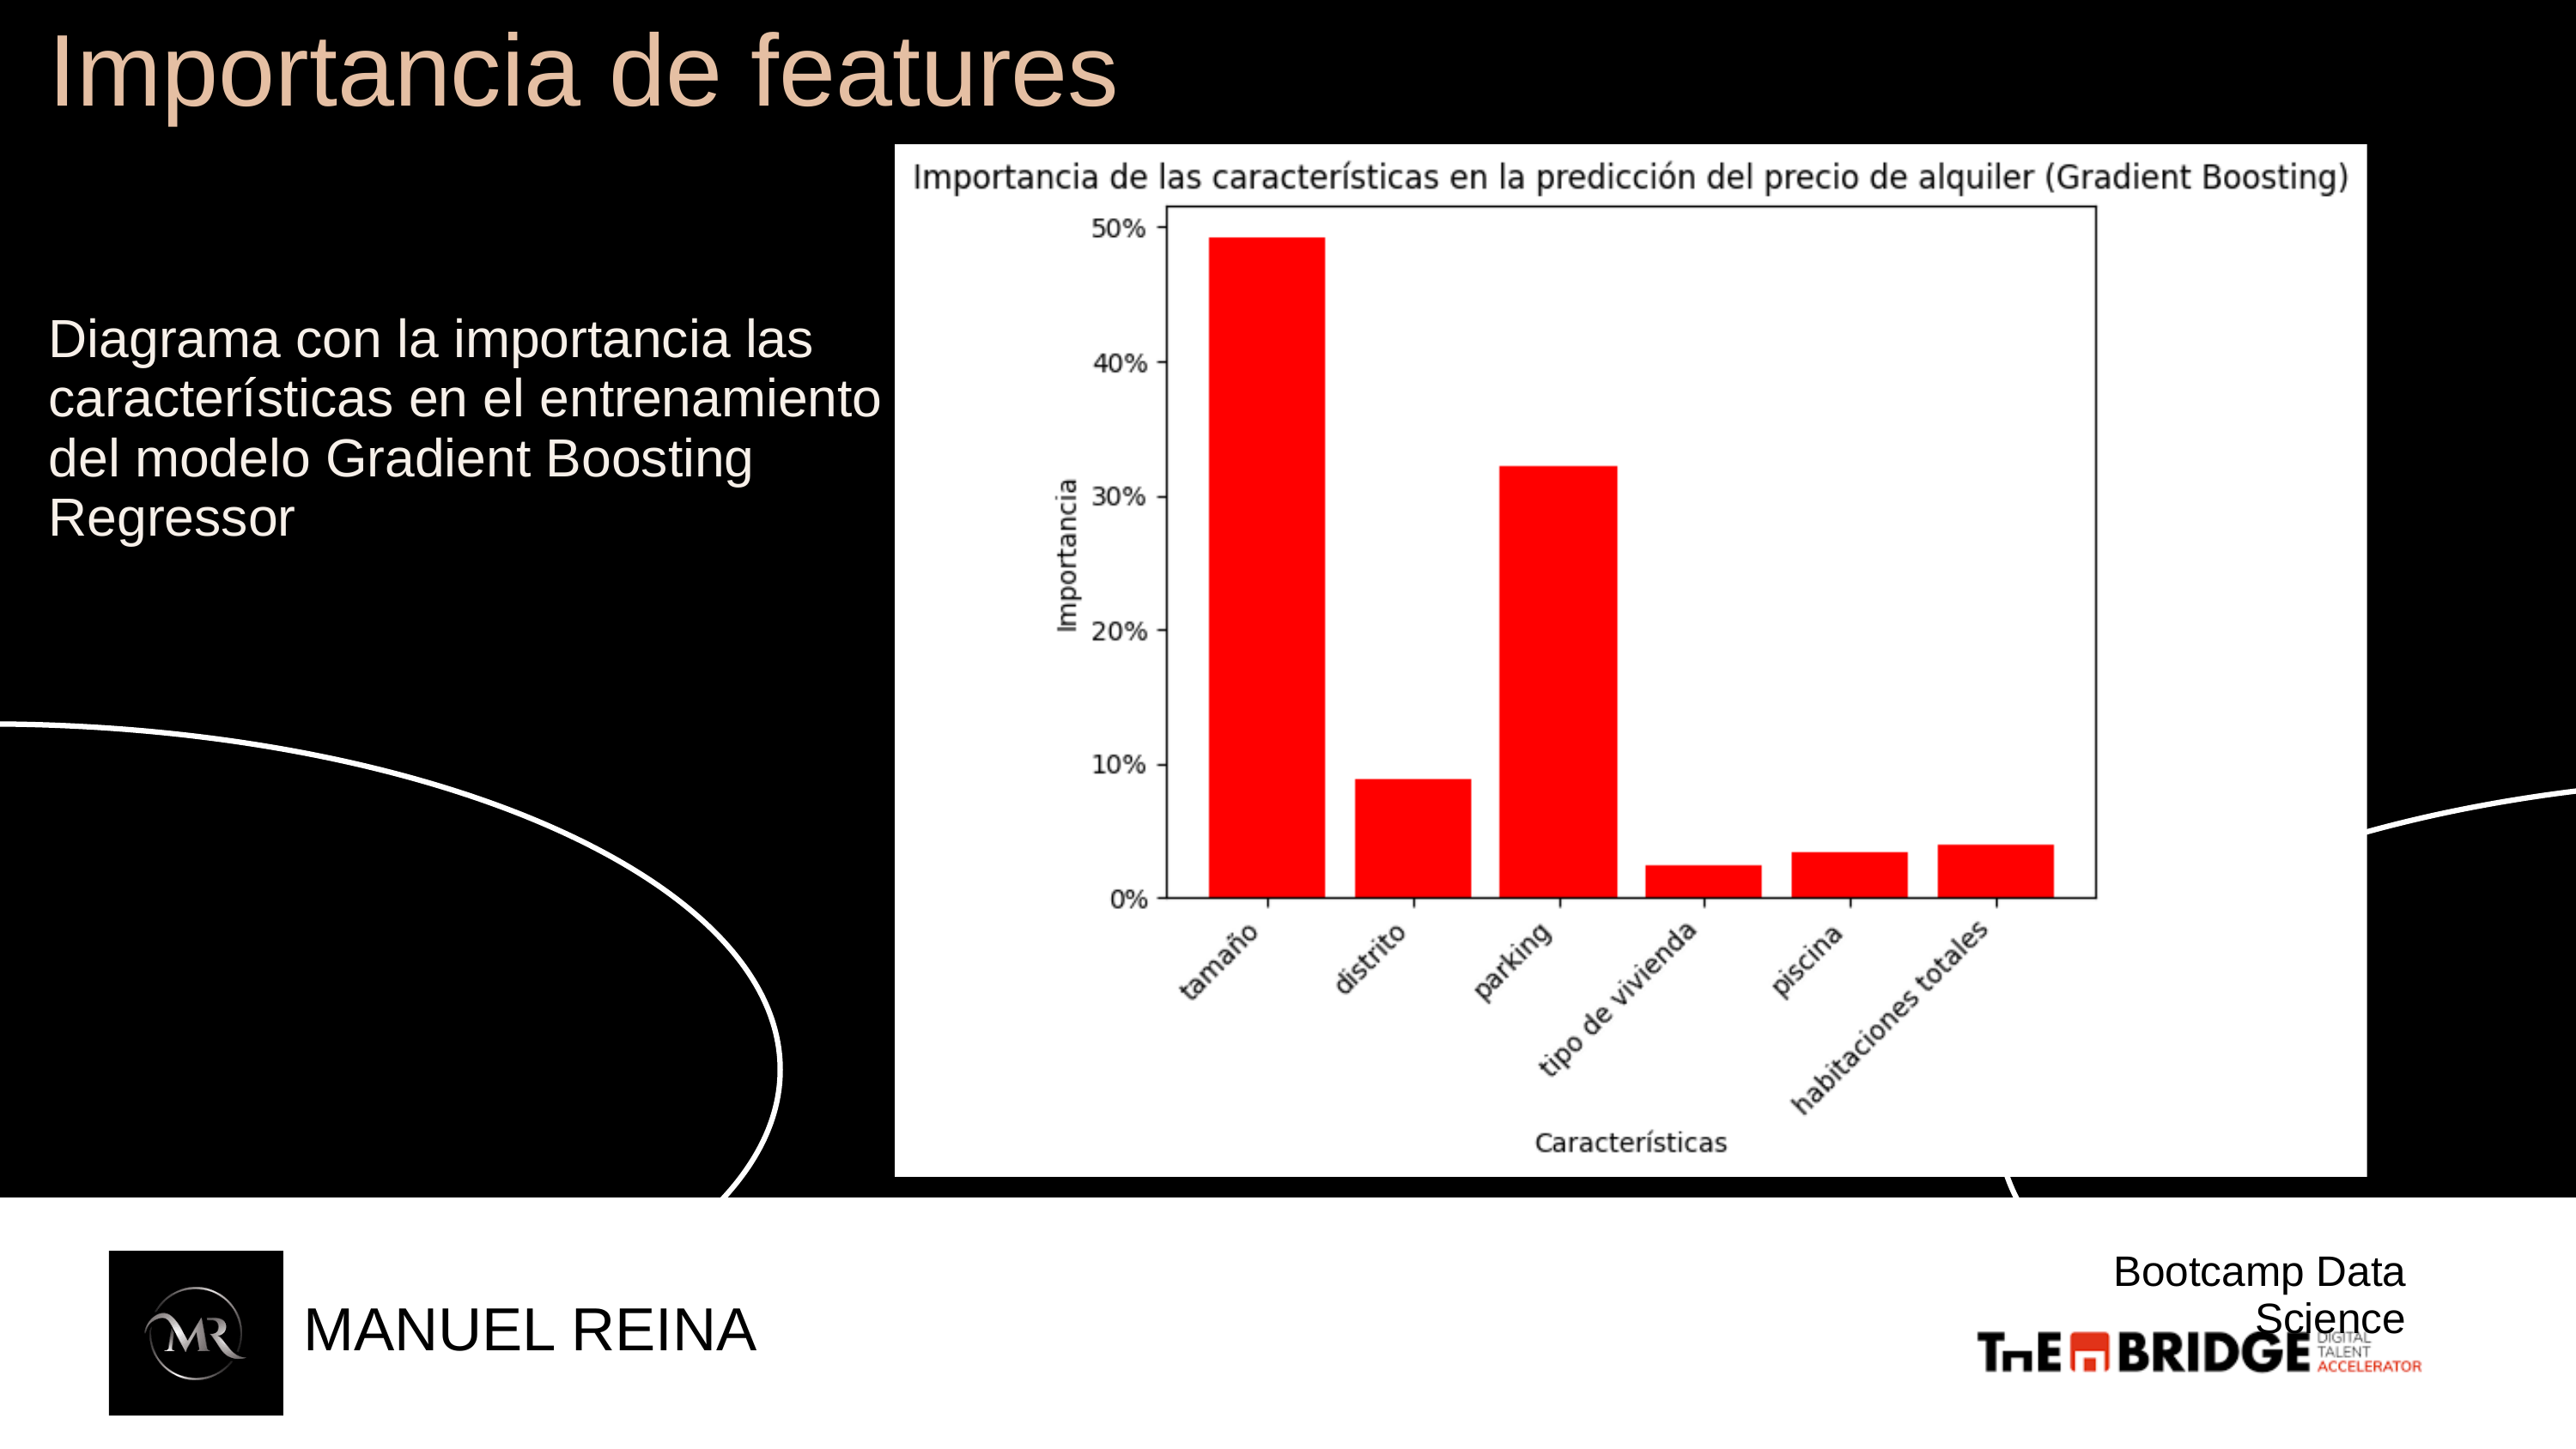

Importancia de features

Diagrama con la importancia las características en el entrenamiento del modelo Gradient Boosting Regressor

Bootcamp Data Science

MANUEL REINA